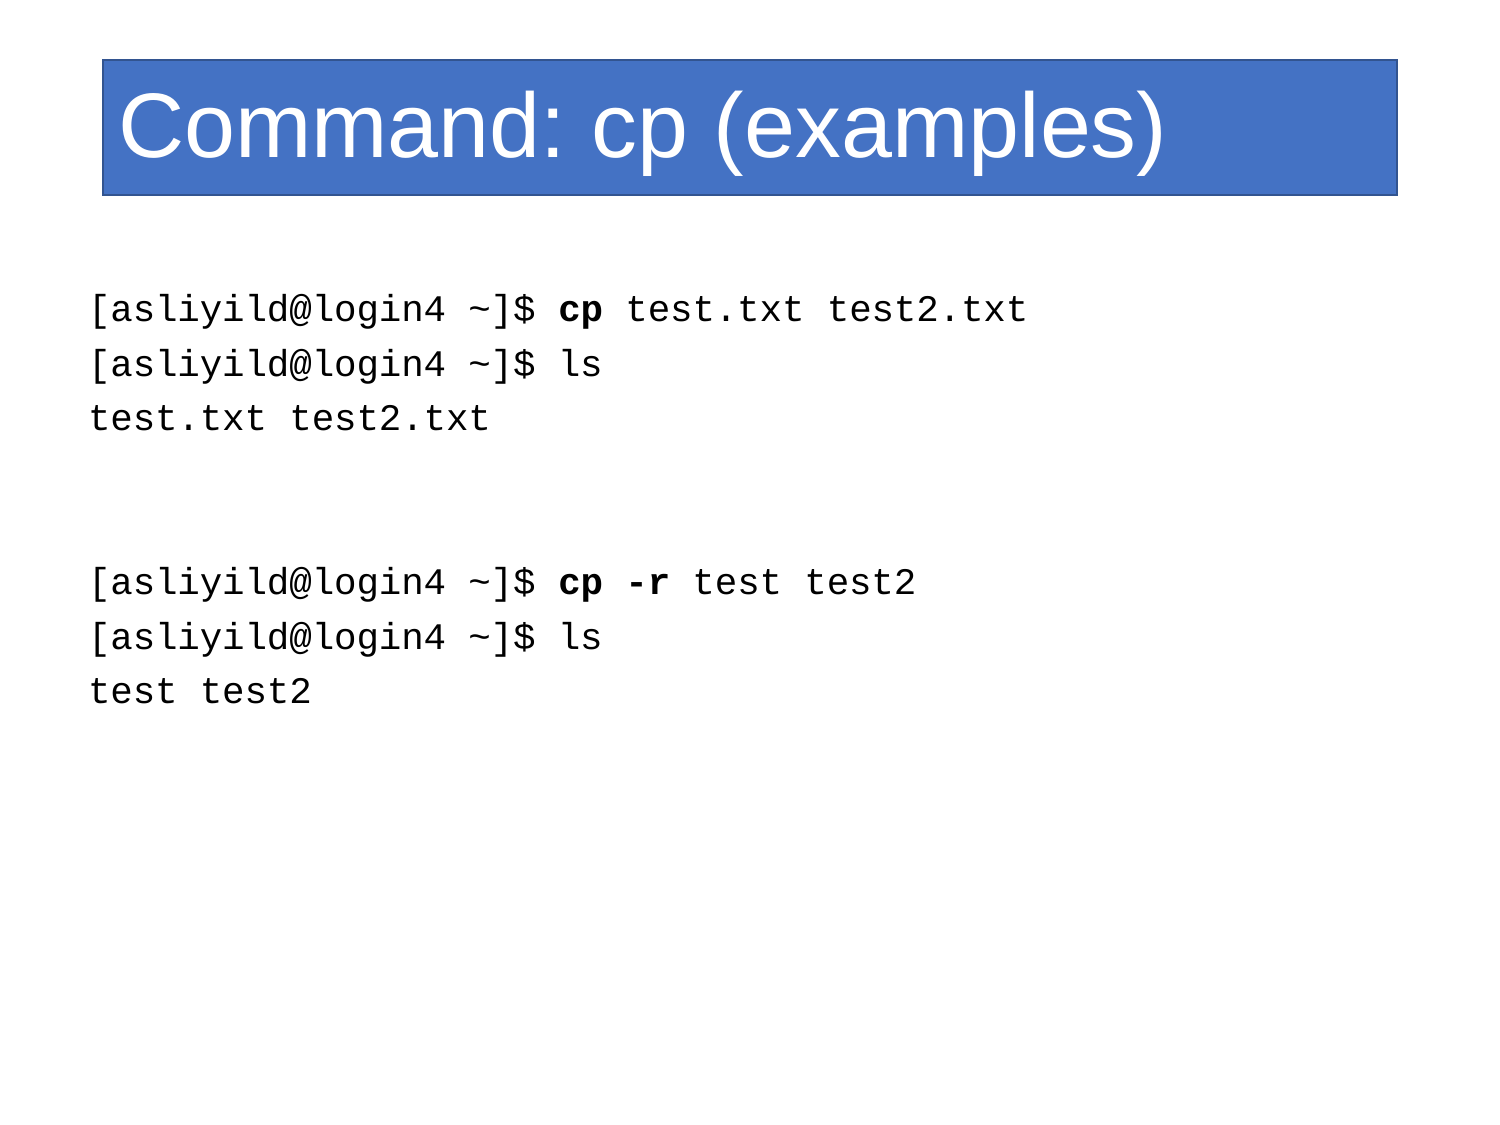

Command: cp (examples)
[asliyild@login4 ~]$ cp test.txt test2.txt
[asliyild@login4 ~]$ ls
test.txt test2.txt

[asliyild@login4 ~]$ cp -r test test2
[asliyild@login4 ~]$ ls
test test2